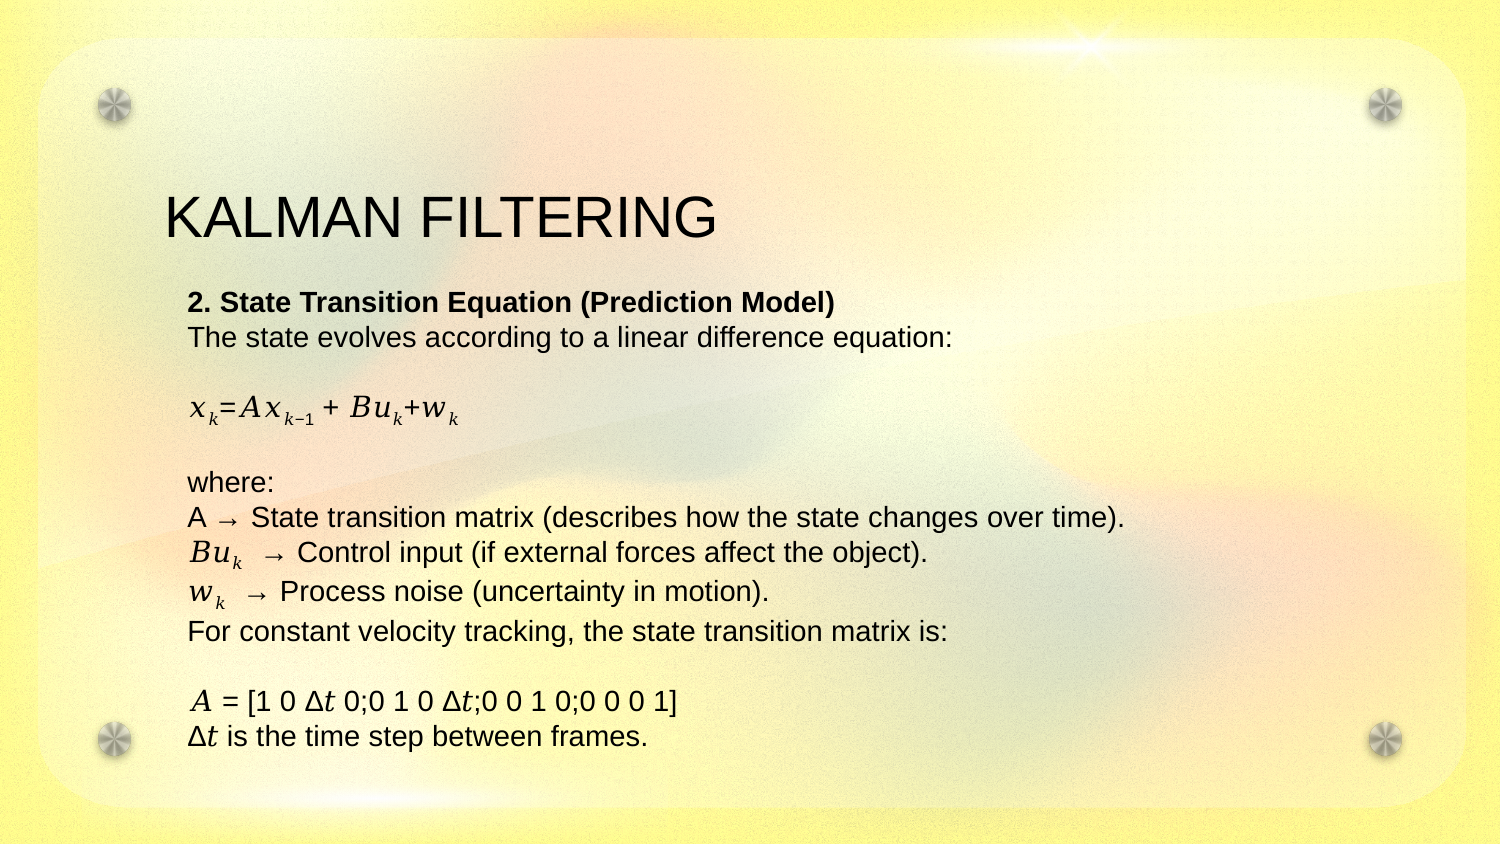

# KALMAN FILTERING
2. State Transition Equation (Prediction Model)
The state evolves according to a linear difference equation:

𝑥𝑘=𝐴𝑥𝑘−1 + 𝐵𝑢𝑘+𝑤𝑘

where:
A → State transition matrix (describes how the state changes over time).
𝐵𝑢𝑘​  → Control input (if external forces affect the object).
𝑤𝑘​  → Process noise (uncertainty in motion).
For constant velocity tracking, the state transition matrix is:

𝐴 = [1 0 Δ𝑡 0;0 1 0 Δ𝑡;0 0 1 0;0 0 0 1]
Δ𝑡 is the time step between frames.